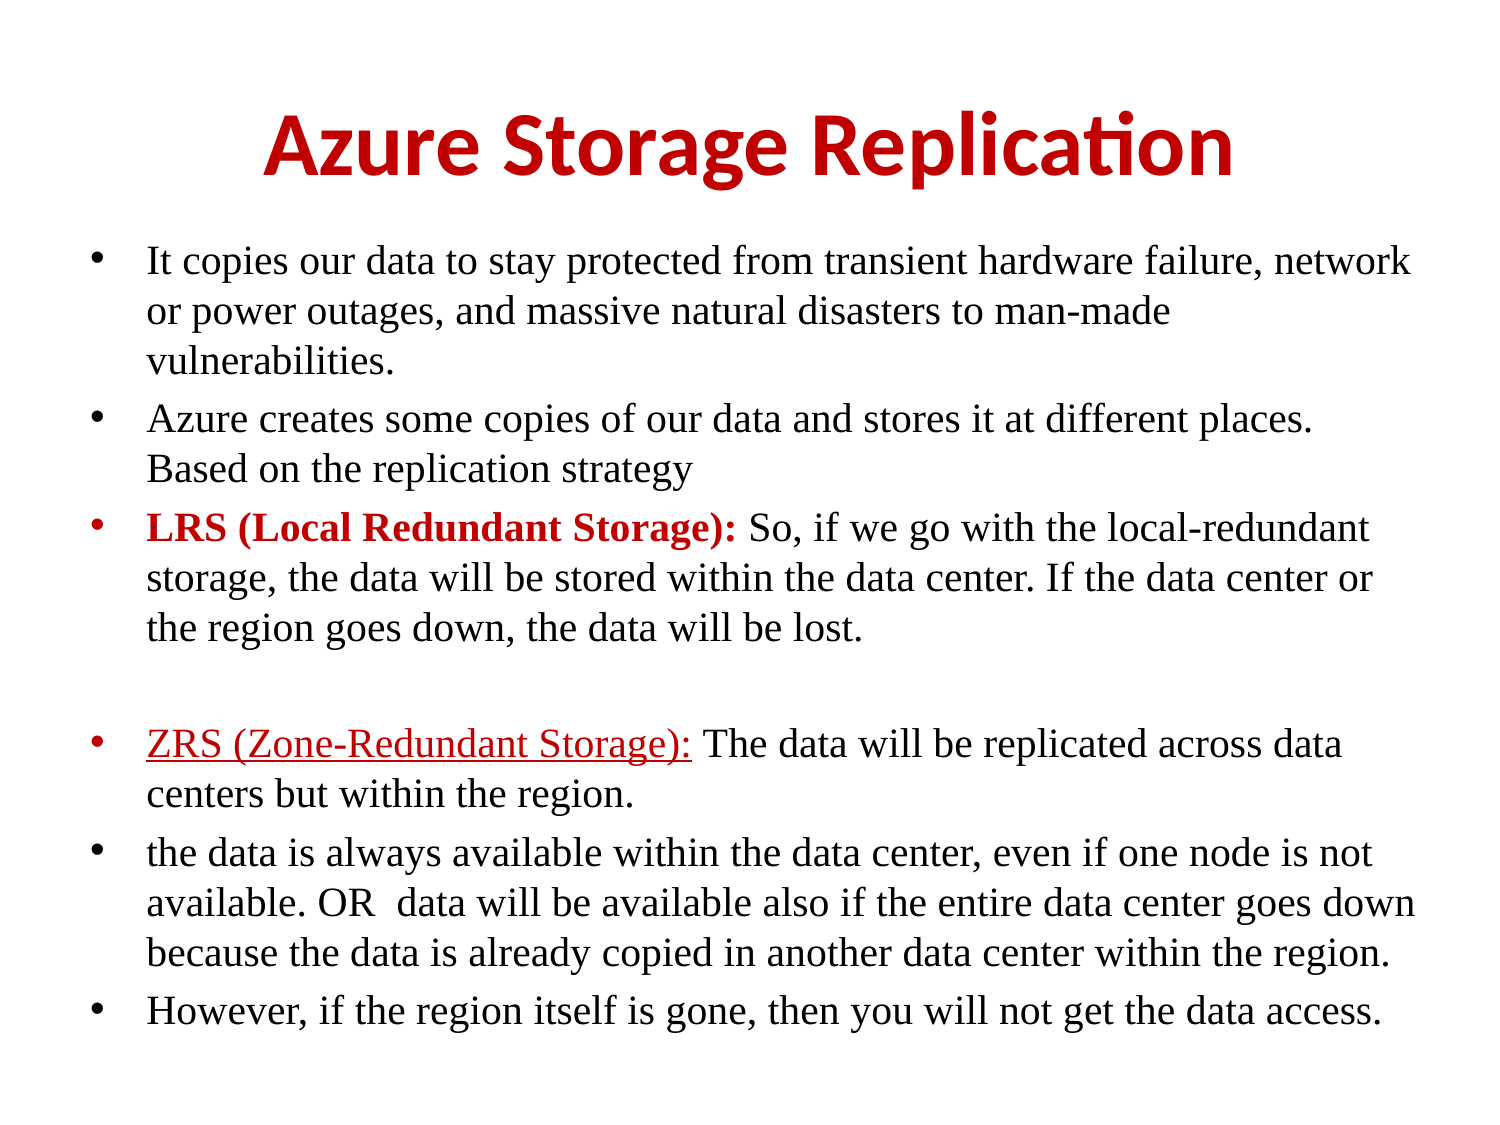

# Azure Storage Replication
It copies our data to stay protected from transient hardware failure, network or power outages, and massive natural disasters to man-made vulnerabilities.
Azure creates some copies of our data and stores it at different places. Based on the replication strategy
LRS (Local Redundant Storage): So, if we go with the local-redundant storage, the data will be stored within the data center. If the data center or the region goes down, the data will be lost.

ZRS (Zone-Redundant Storage): The data will be replicated across data centers but within the region.
the data is always available within the data center, even if one node is not available. OR  data will be available also if the entire data center goes down because the data is already copied in another data center within the region.
However, if the region itself is gone, then you will not get the data access.